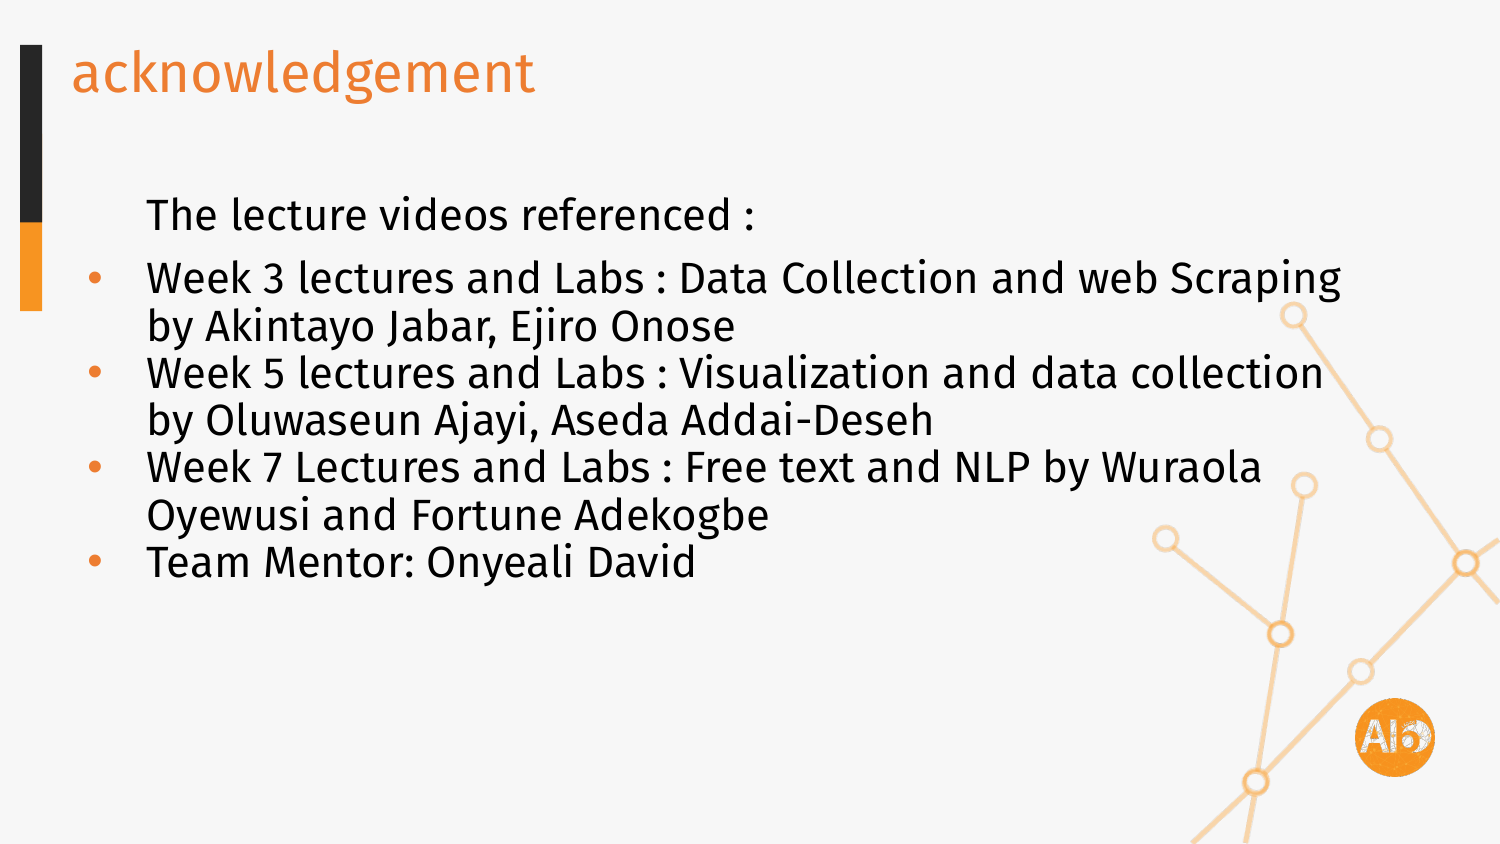

# acknowledgement
The lecture videos referenced :
Week 3 lectures and Labs : Data Collection and web Scraping by Akintayo Jabar, Ejiro Onose
Week 5 lectures and Labs : Visualization and data collection by Oluwaseun Ajayi, Aseda Addai-Deseh
Week 7 Lectures and Labs : Free text and NLP by Wuraola Oyewusi and Fortune Adekogbe
Team Mentor: Onyeali David